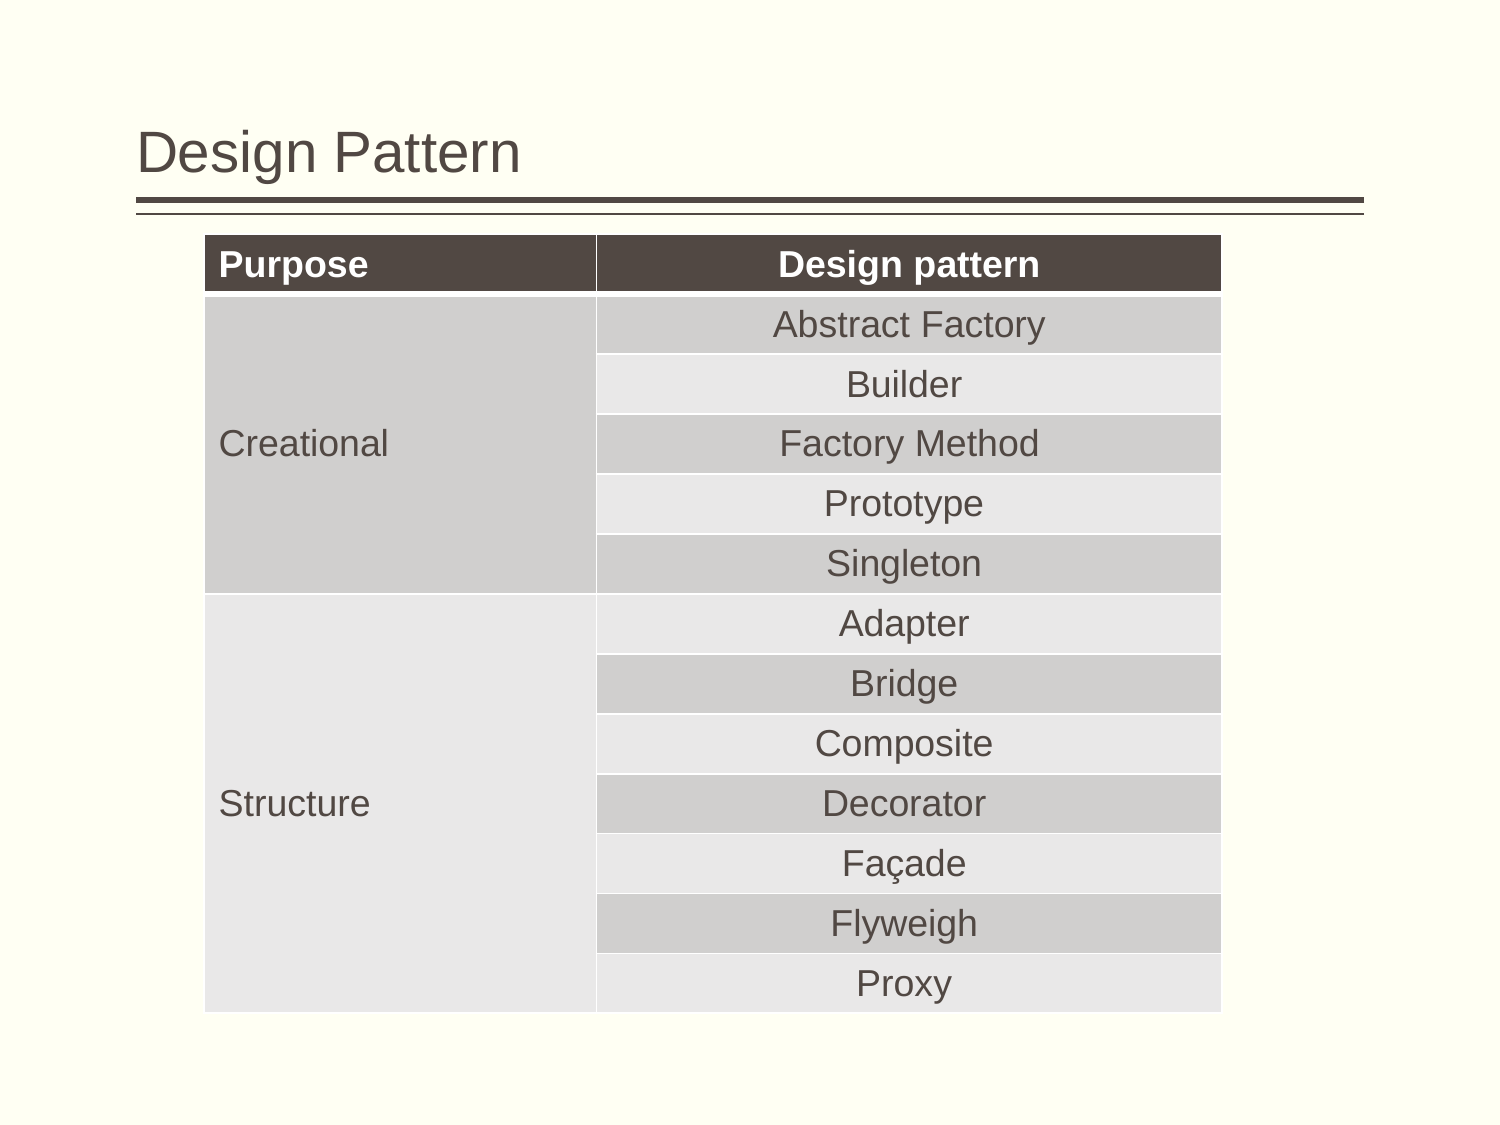

# Design Pattern
| Purpose | Design pattern |
| --- | --- |
| Creational | Abstract Factory |
|  | Builder |
|  | Factory Method |
|  | Prototype |
|  | Singleton |
| Structure | Adapter |
|  | Bridge |
|  | Composite |
|  | Decorator |
|  | Façade |
|  | Flyweigh |
|  | Proxy |